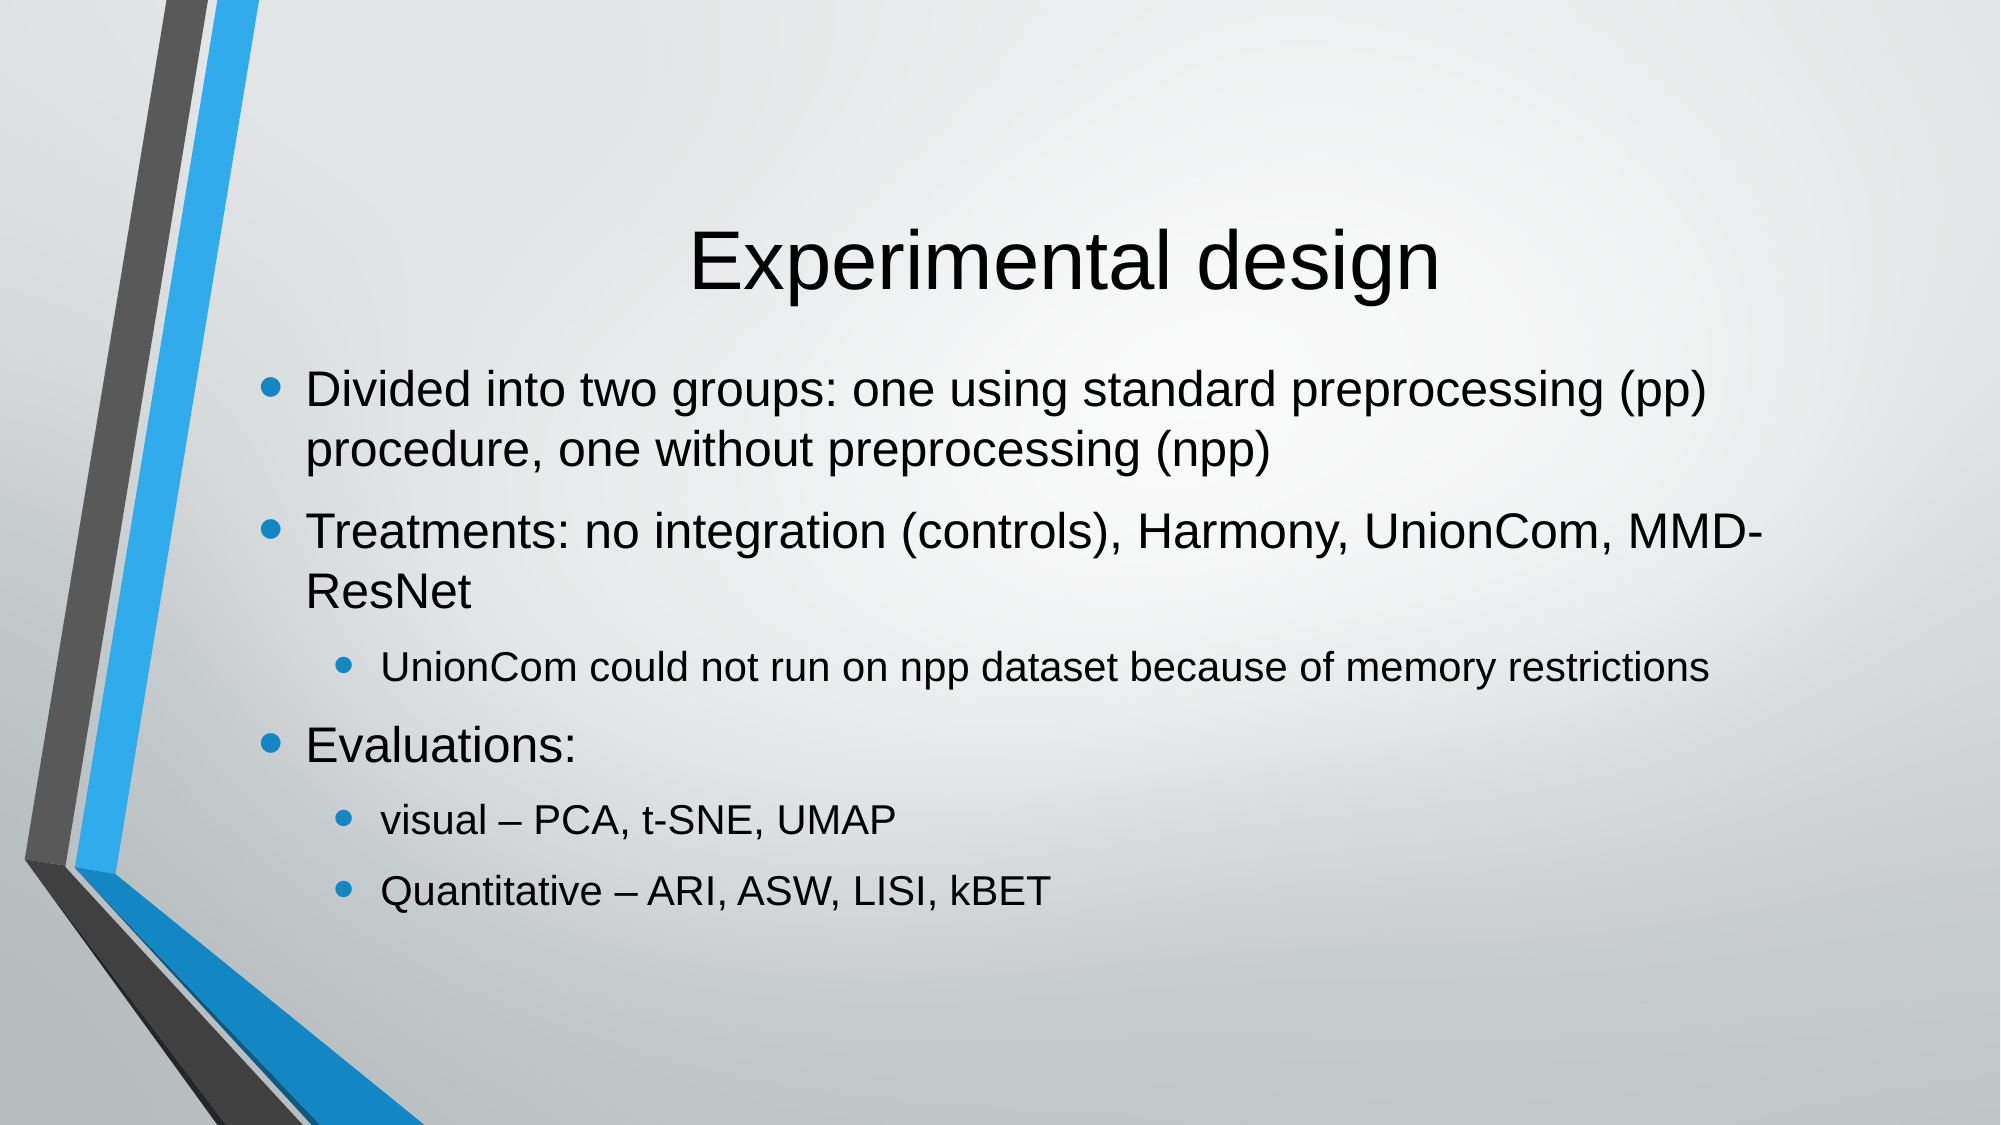

# Experimental design
Divided into two groups: one using standard preprocessing (pp) procedure, one without preprocessing (npp)
Treatments: no integration (controls), Harmony, UnionCom, MMD-ResNet
UnionCom could not run on npp dataset because of memory restrictions
Evaluations:
visual – PCA, t-SNE, UMAP
Quantitative – ARI, ASW, LISI, kBET